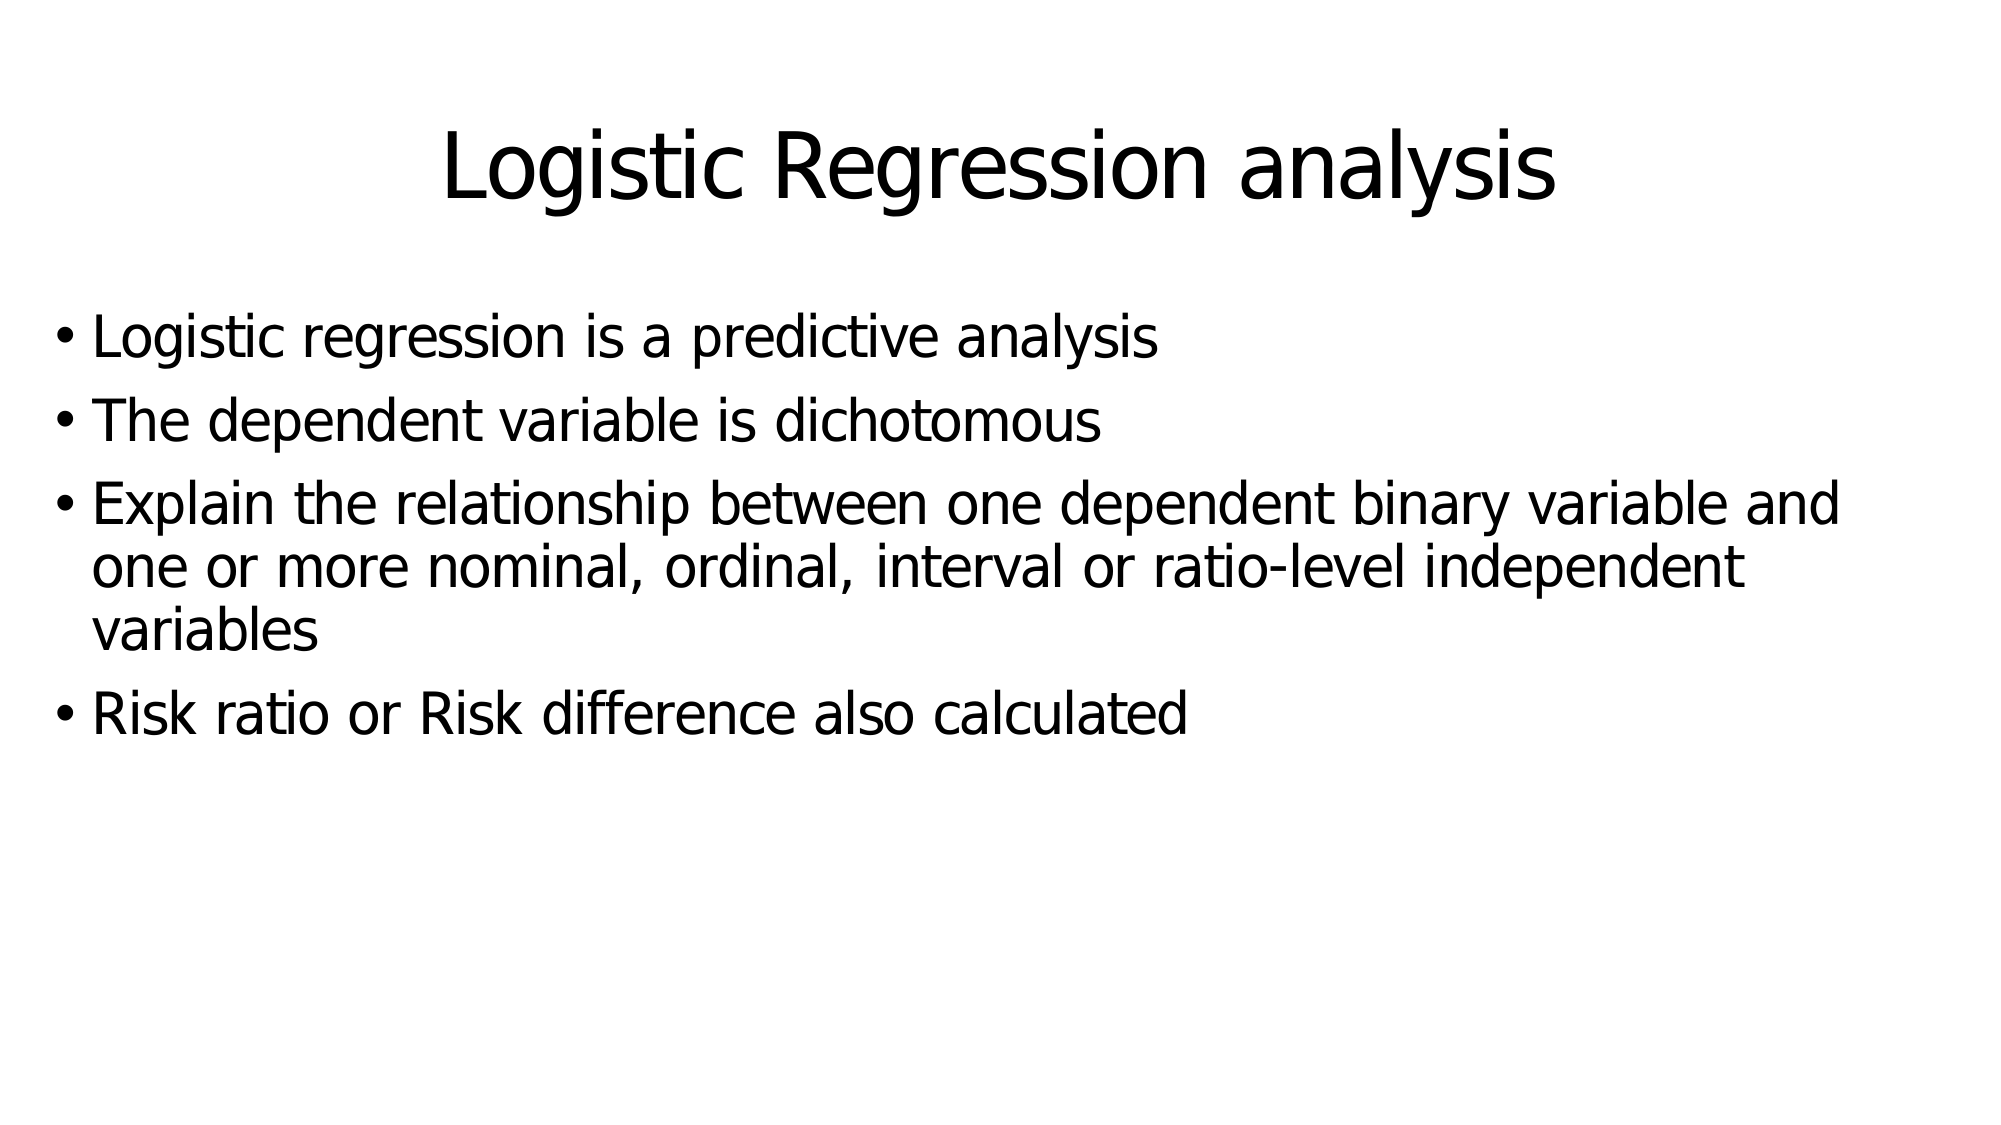

# Logistic Regression analysis
Logistic regression is a predictive analysis
The dependent variable is dichotomous
Explain the relationship between one dependent binary variable and one or more nominal, ordinal, interval or ratio-level independent variables
Risk ratio or Risk difference also calculated